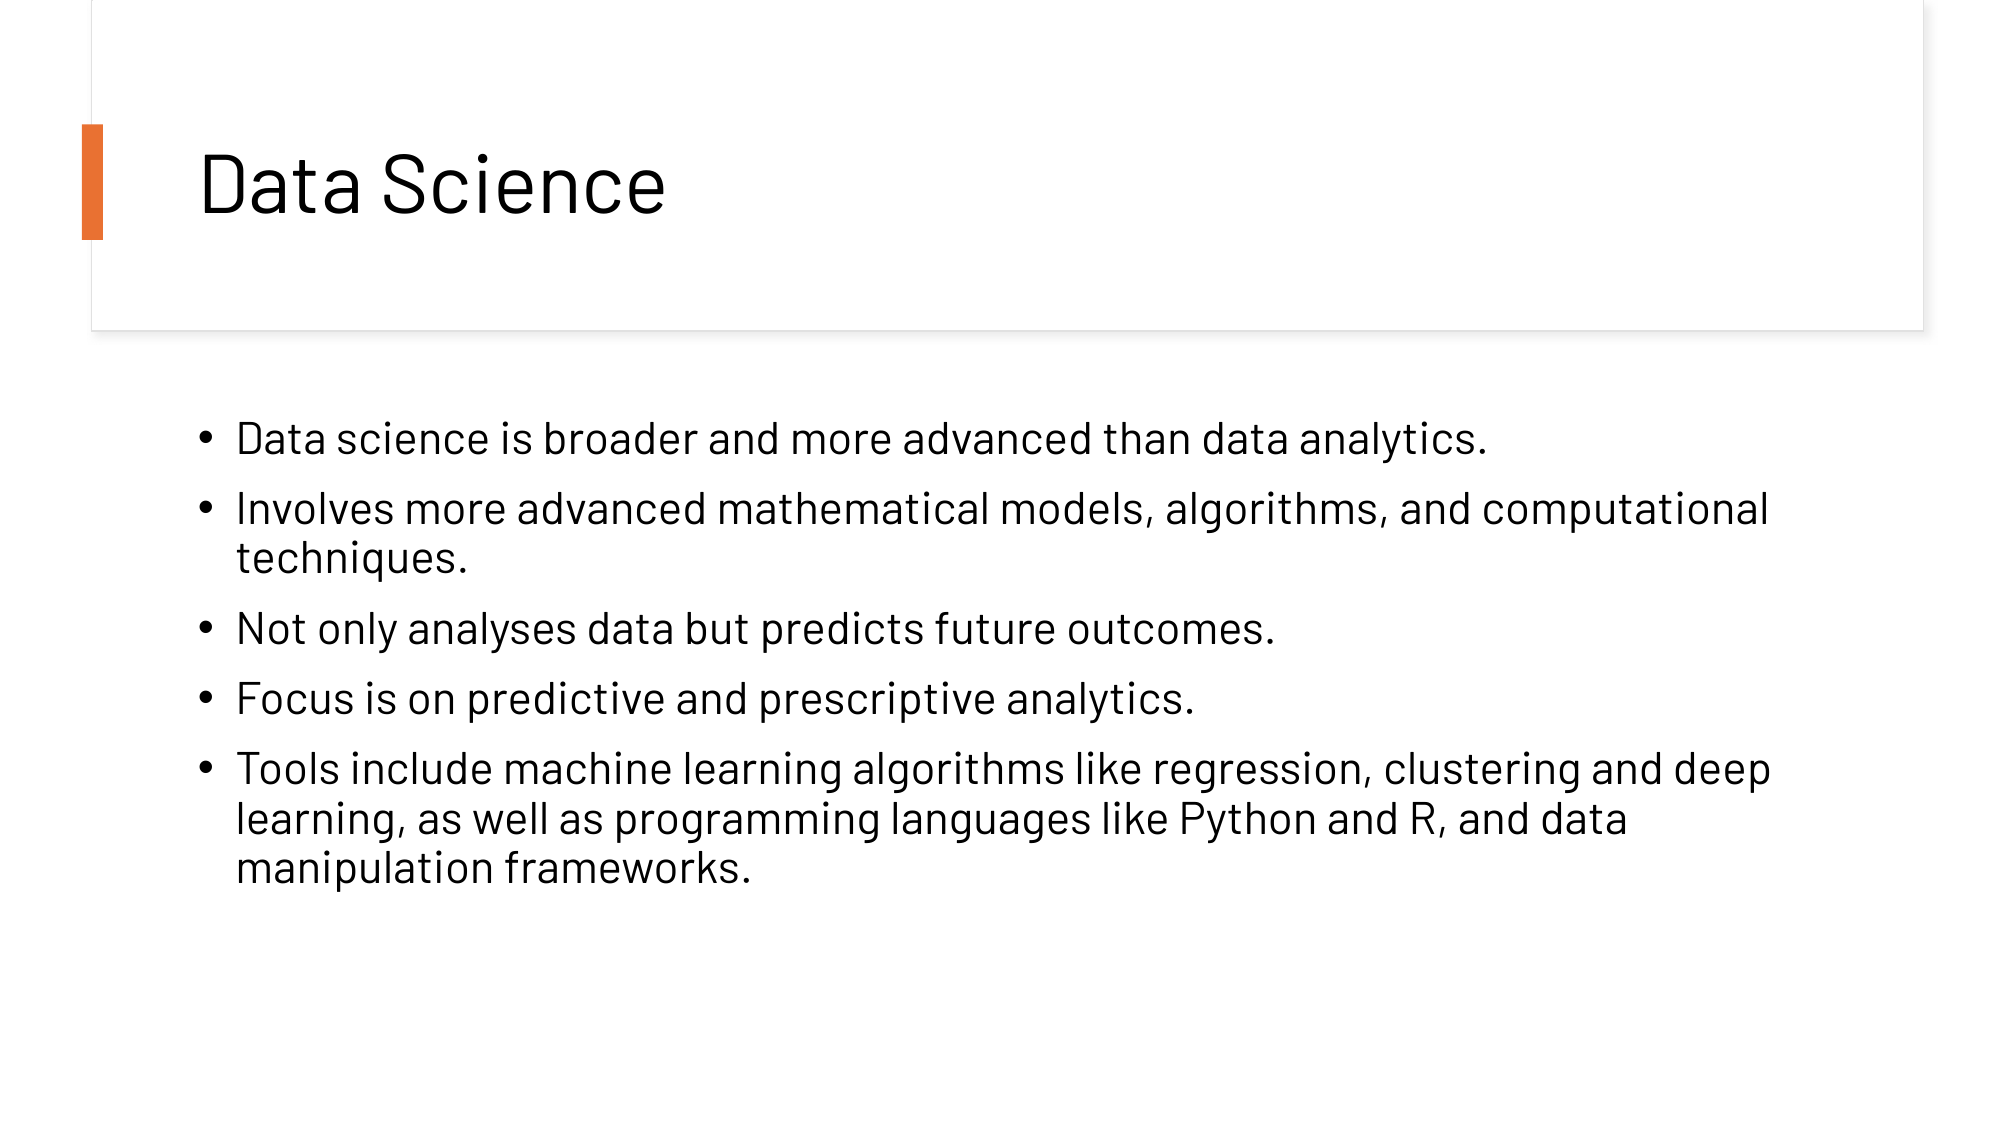

# Data Science

Data science is broader and more advanced than data analytics.
Involves more advanced mathematical models, algorithms, and computational techniques.
Not only analyses data but predicts future outcomes.
Focus is on predictive and prescriptive analytics.
Tools include machine learning algorithms like regression, clustering and deep learning, as well as programming languages like Python and R, and data manipulation frameworks.